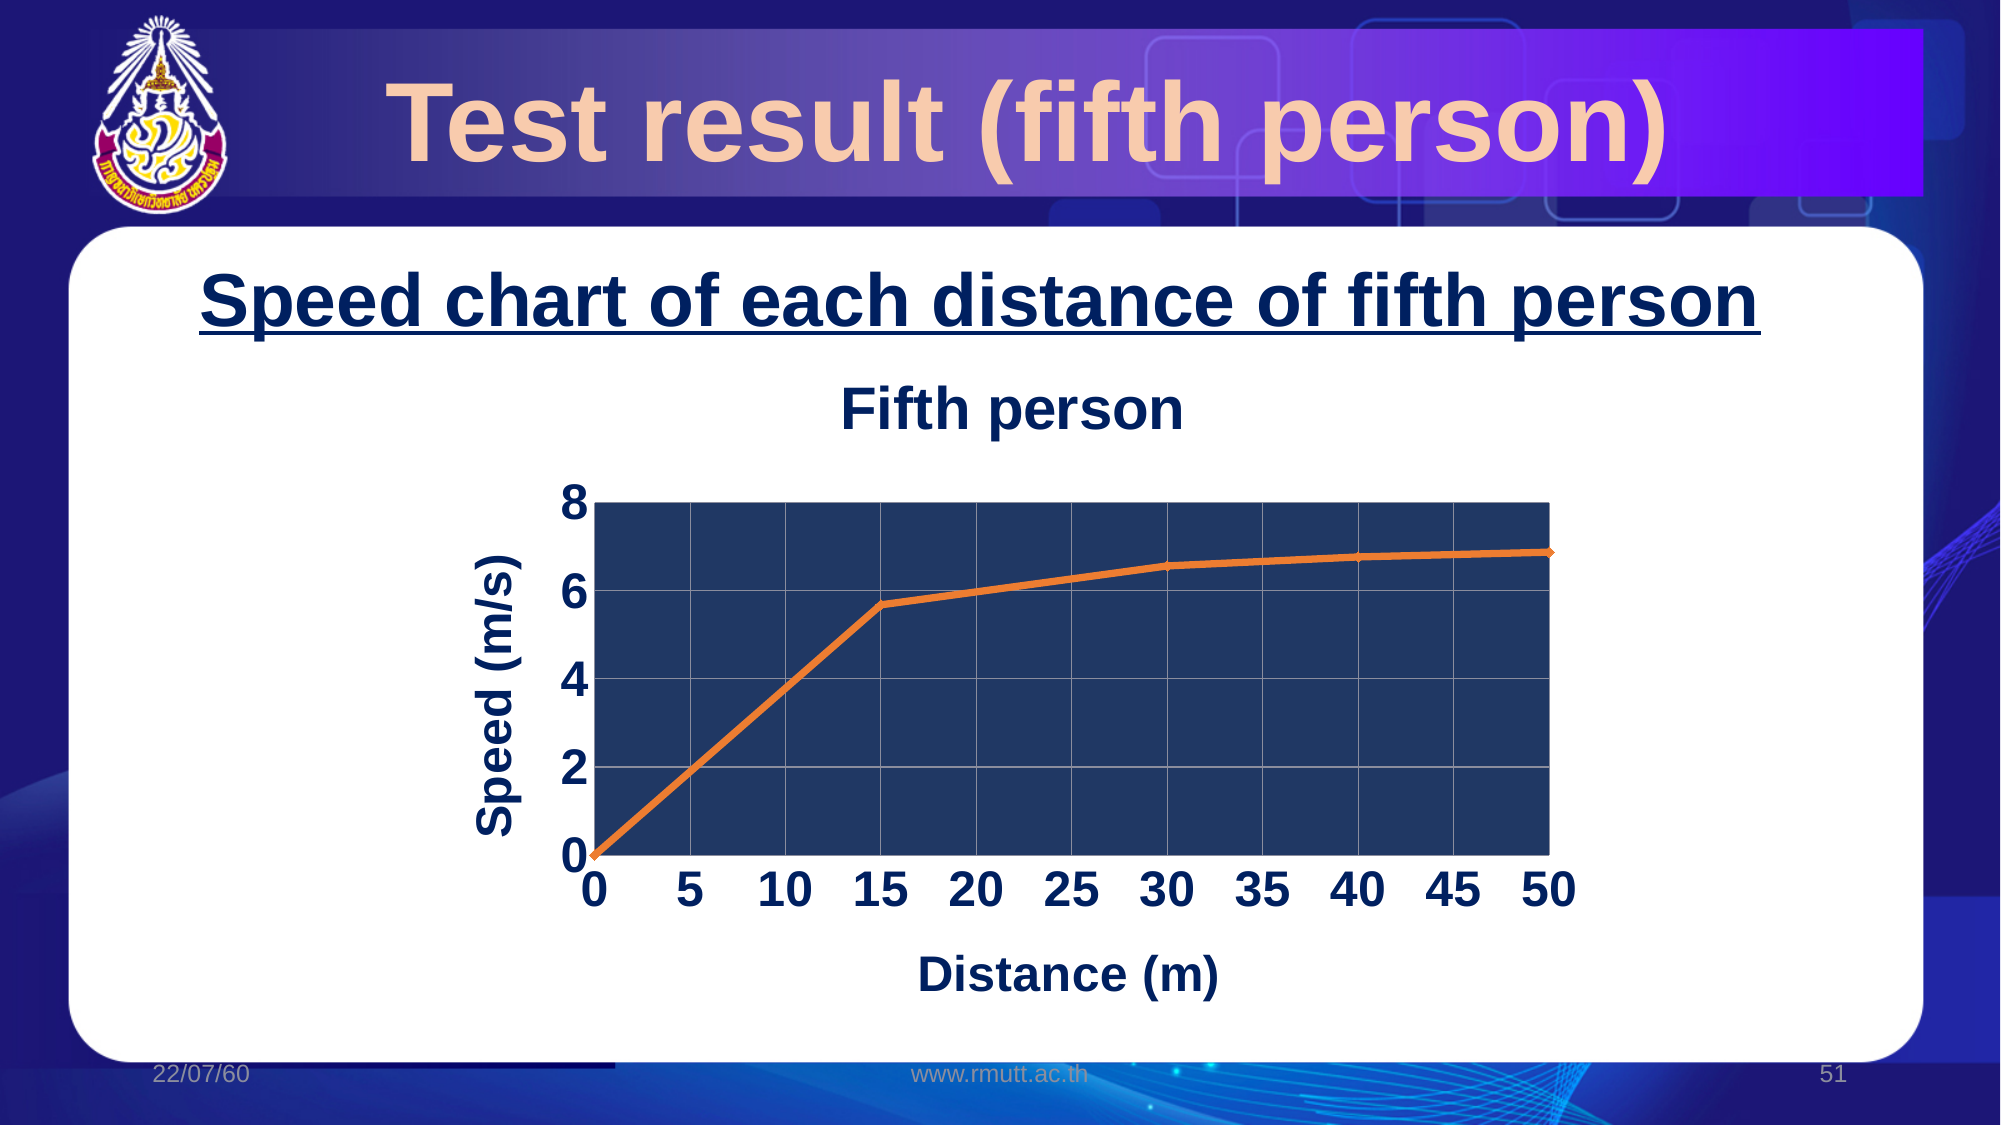

# Test result (fifth person)
Speed chart of each distance of fifth person

### Chart: Fifth person

| Category |  |
|---|---|
22/07/60
www.rmutt.ac.th
51